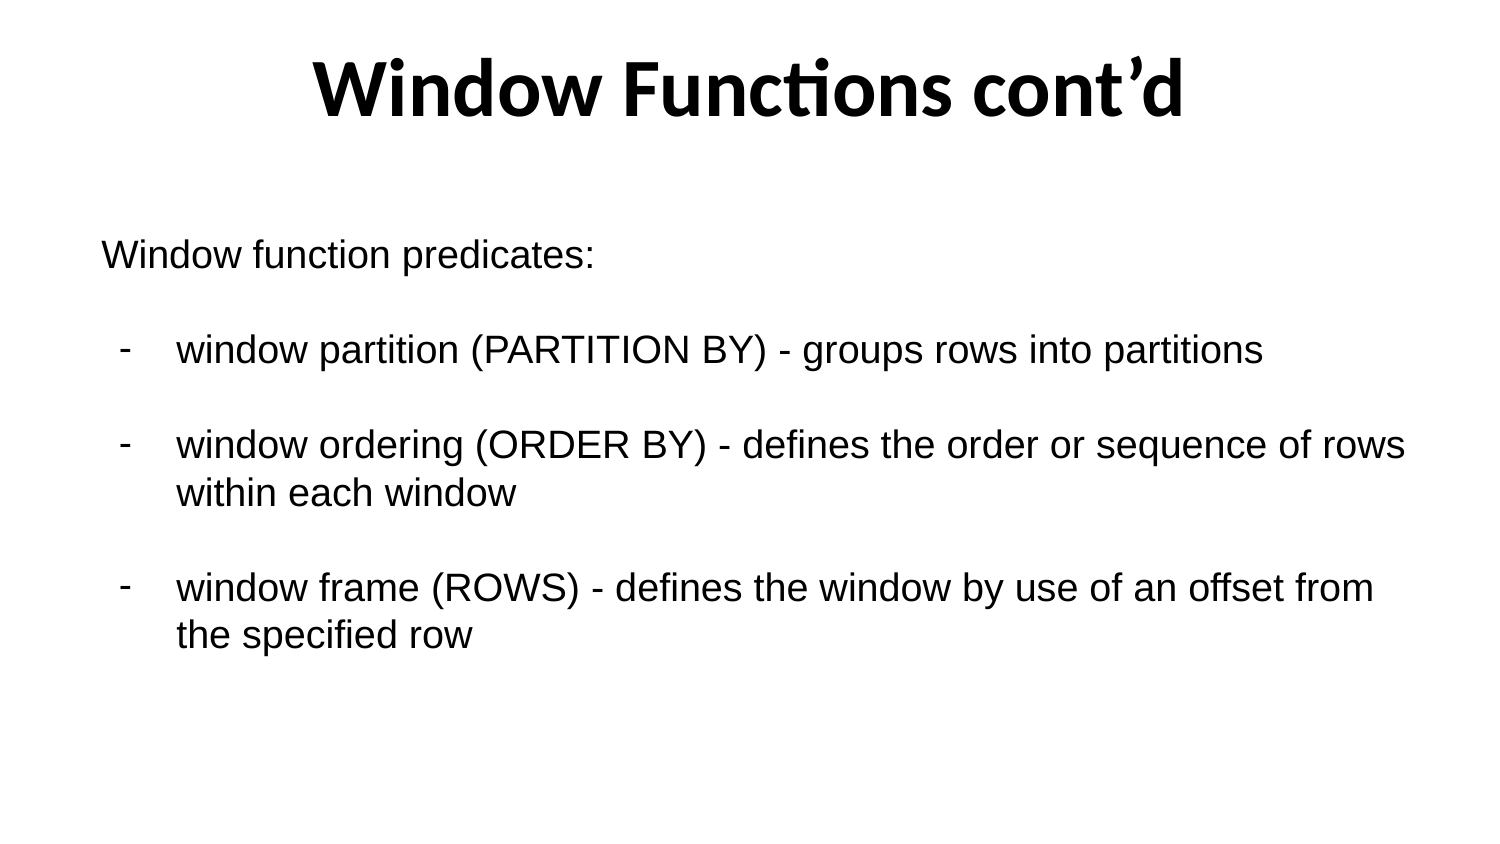

# Window Functions cont’d
Window function predicates:

window partition (PARTITION BY) - groups rows into partitions
window ordering (ORDER BY) - defines the order or sequence of rows within each window
window frame (ROWS) - defines the window by use of an offset from the specified row